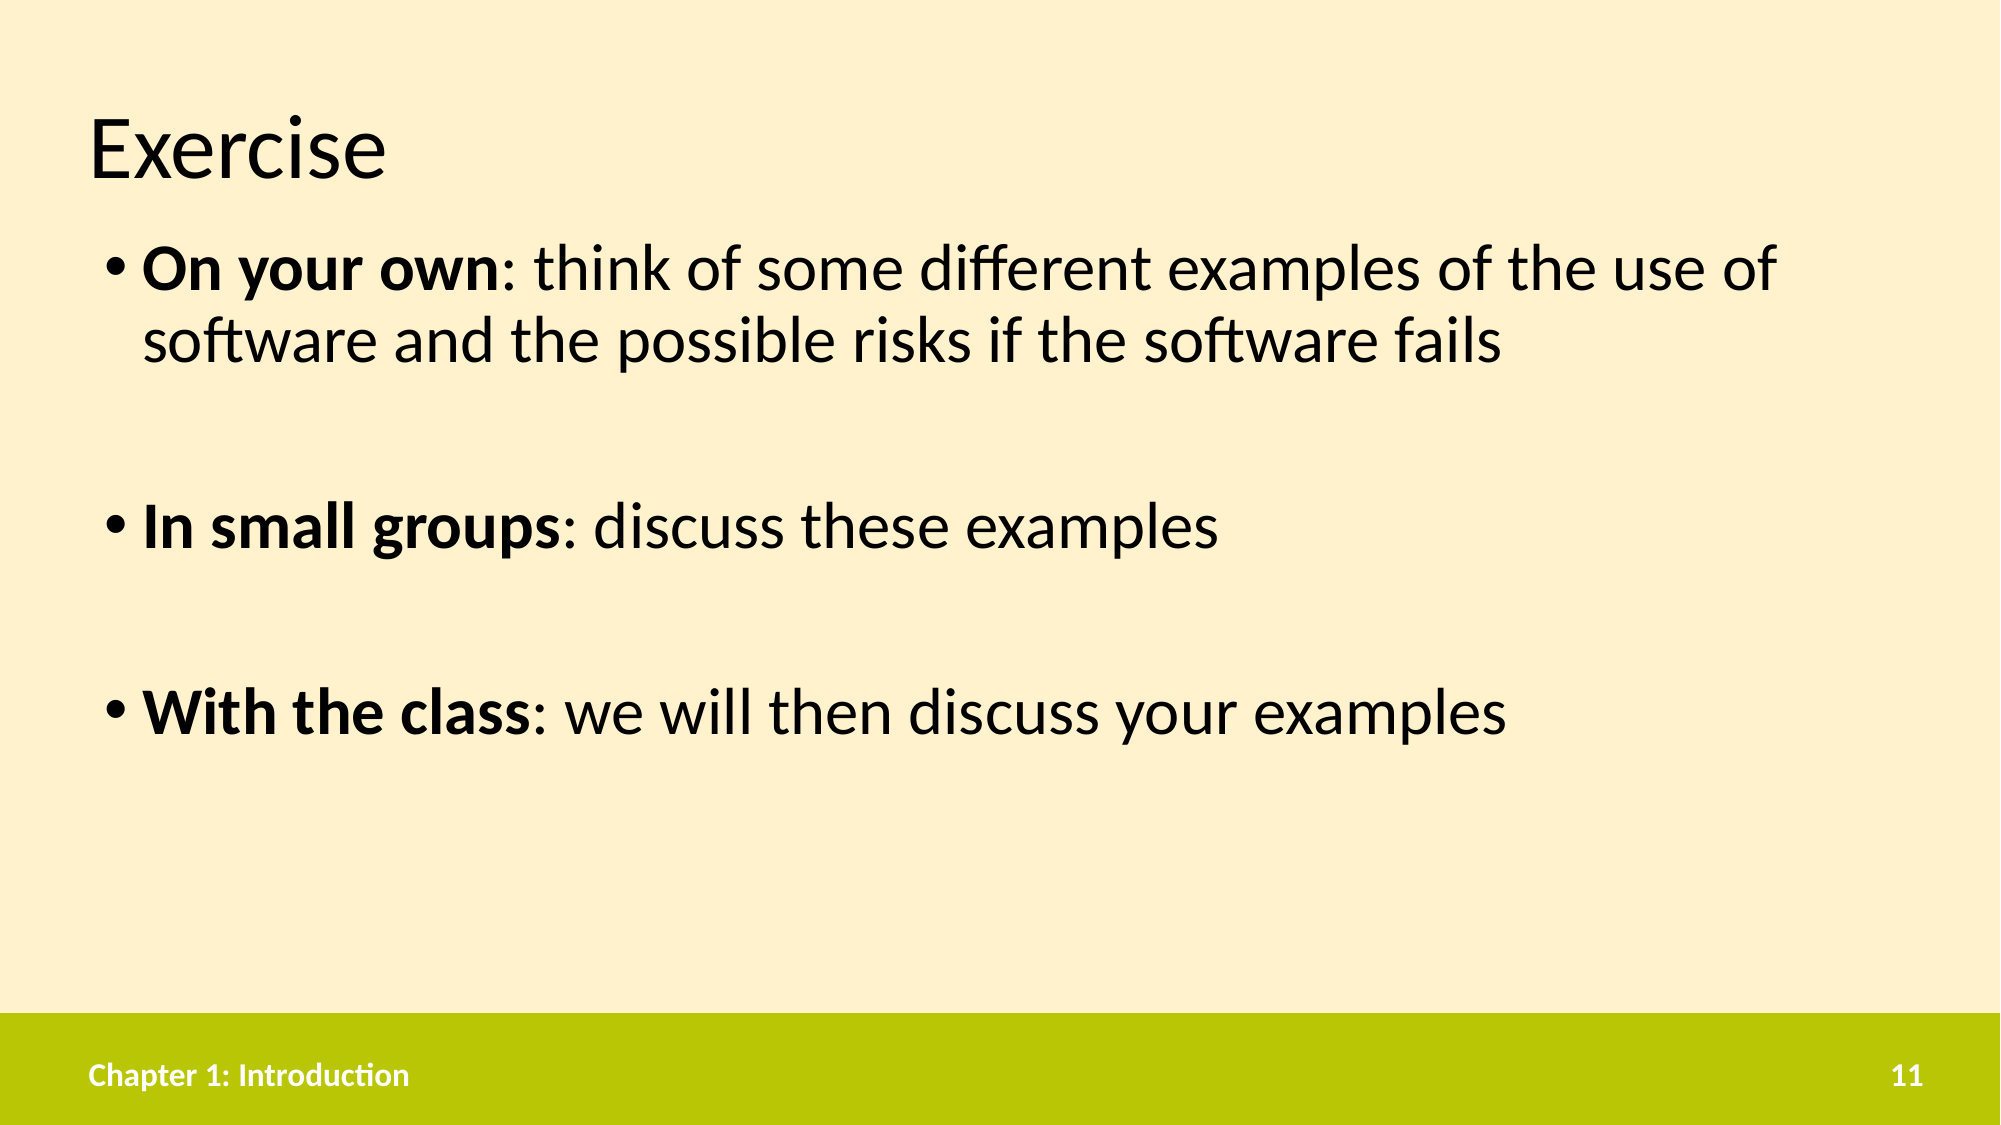

# Exercise
On your own: think of some different examples of the use of software and the possible risks if the software fails

In small groups: discuss these examples

With the class: we will then discuss your examples
Chapter 1: Introduction
11